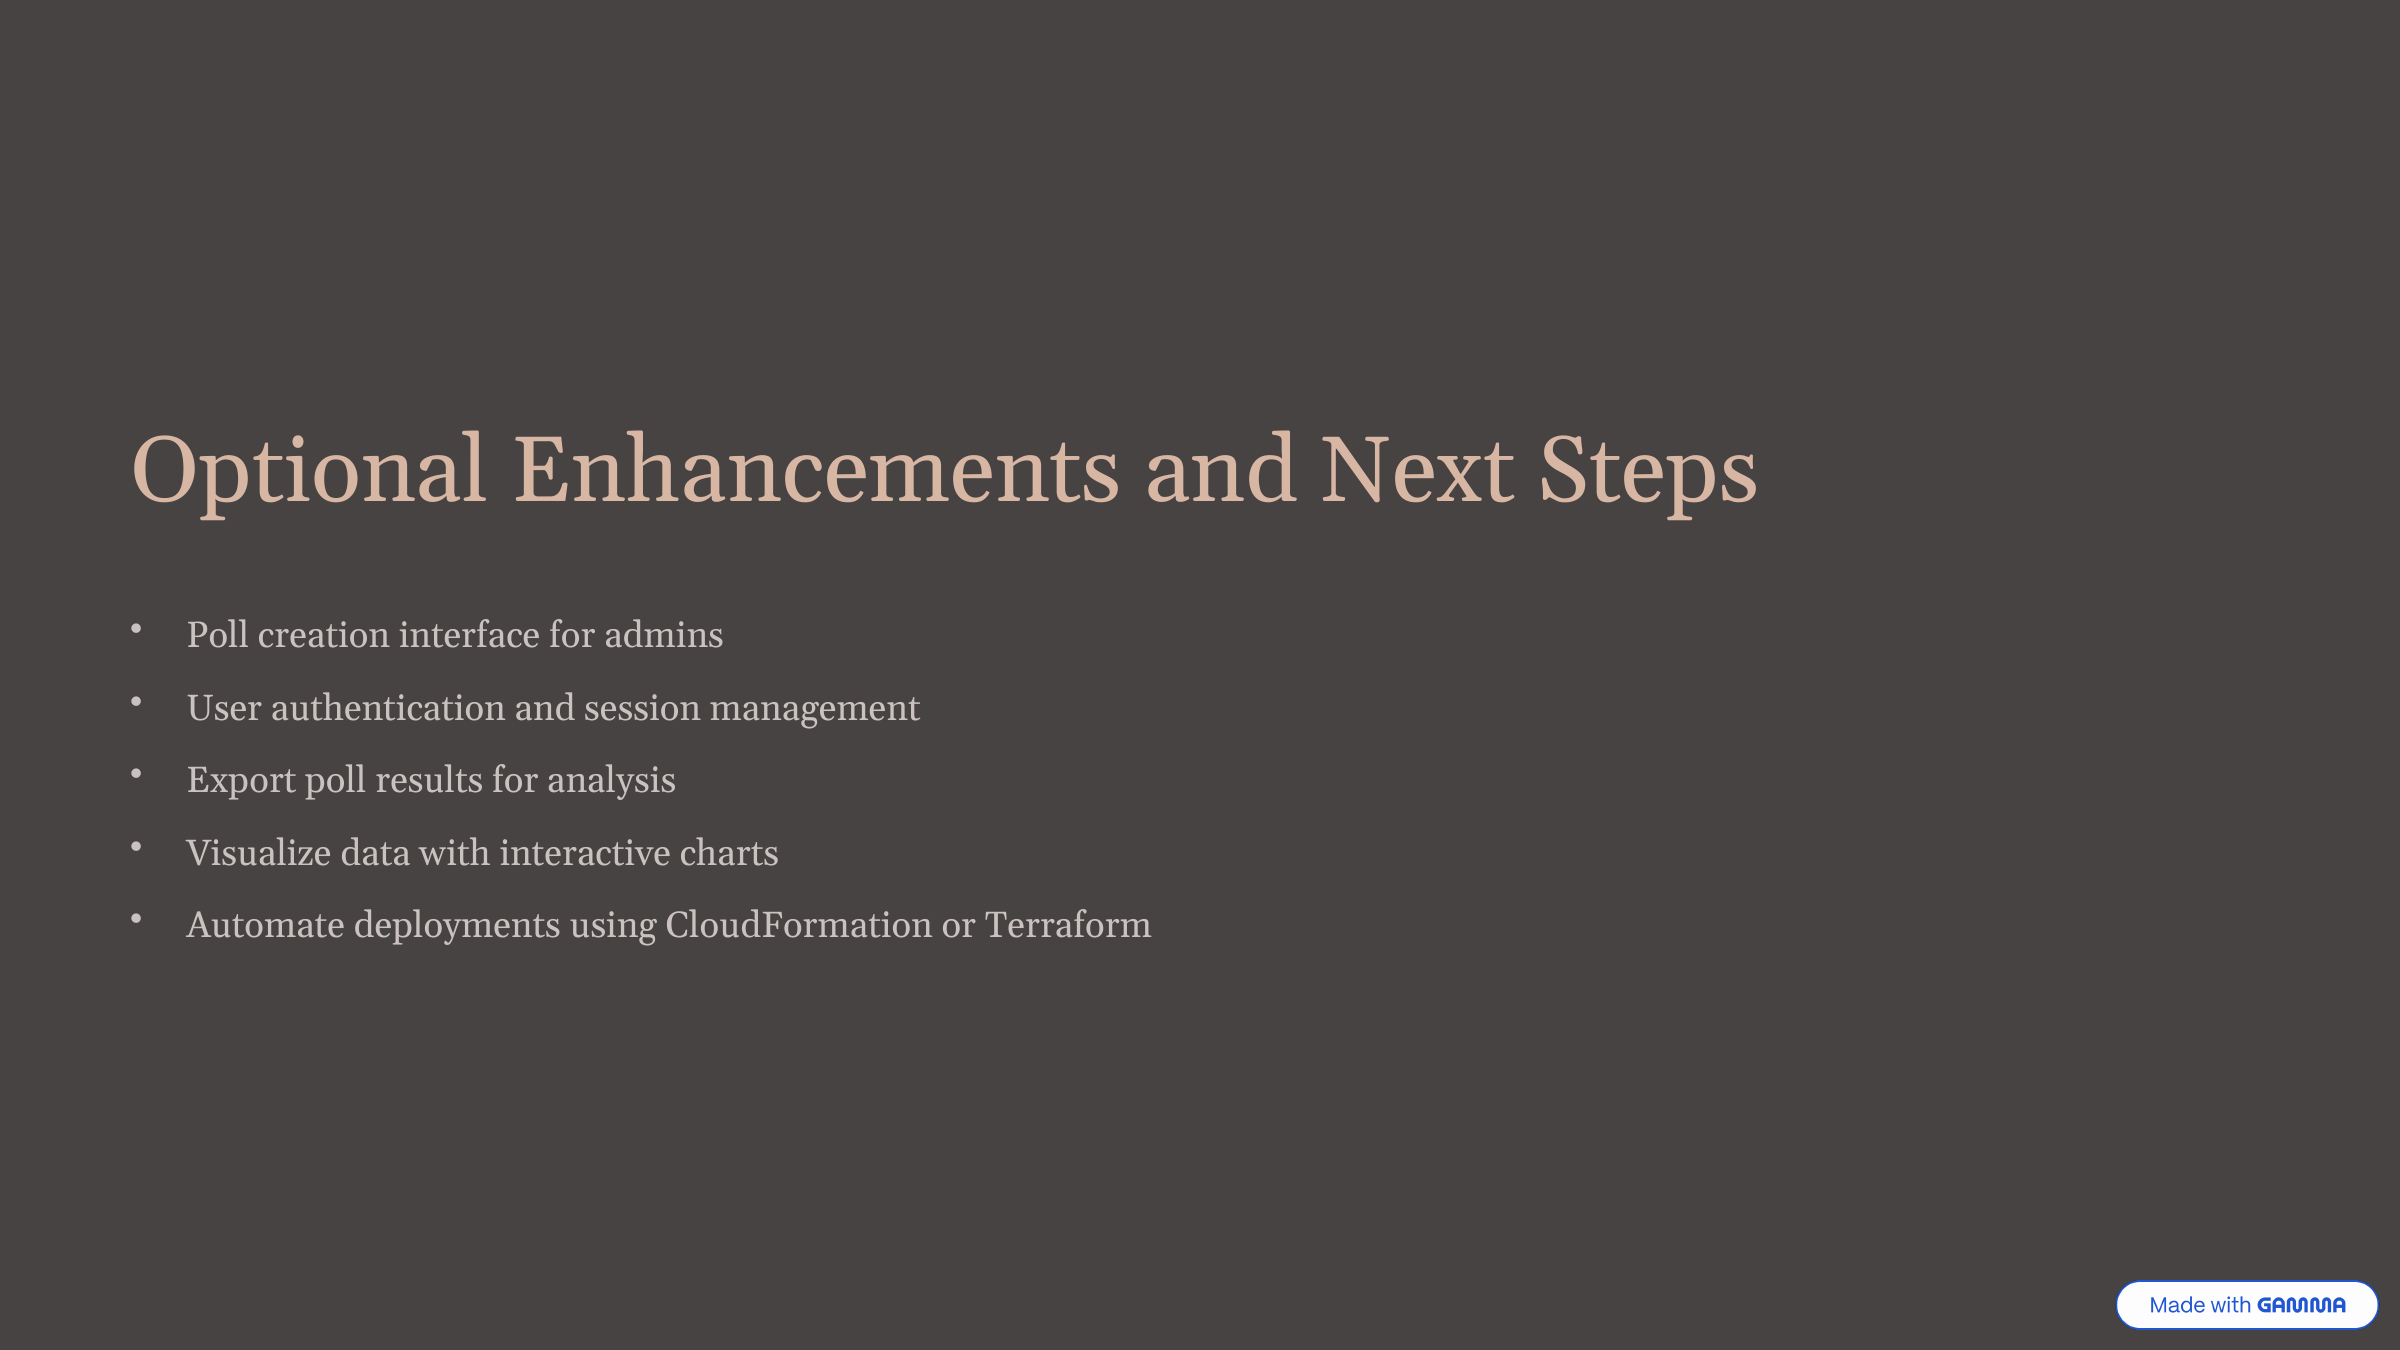

Optional Enhancements and Next Steps
Poll creation interface for admins
User authentication and session management
Export poll results for analysis
Visualize data with interactive charts
Automate deployments using CloudFormation or Terraform